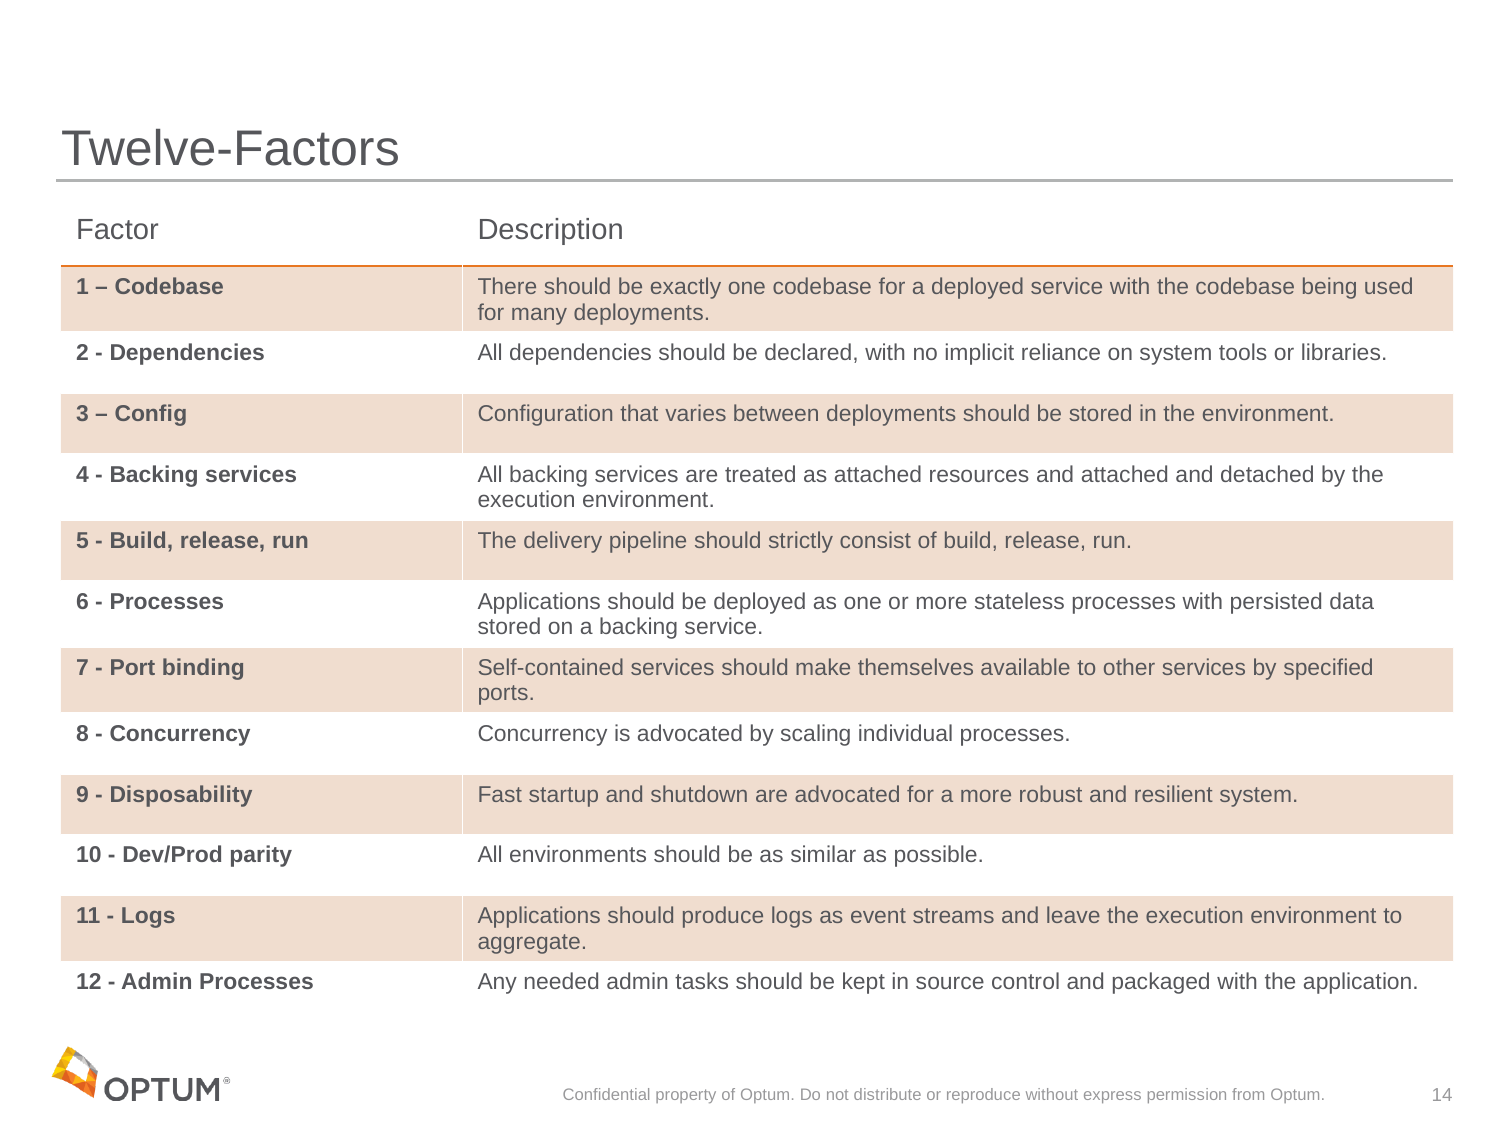

# Twelve-Factors
| Factor | Description |
| --- | --- |
| 1 – Codebase | There should be exactly one codebase for a deployed service with the codebase being used for many deployments. |
| 2 - Dependencies | All dependencies should be declared, with no implicit reliance on system tools or libraries. |
| 3 – Config | Configuration that varies between deployments should be stored in the environment. |
| 4 - Backing services | All backing services are treated as attached resources and attached and detached by the execution environment. |
| 5 - Build, release, run | The delivery pipeline should strictly consist of build, release, run. |
| 6 - Processes | Applications should be deployed as one or more stateless processes with persisted data stored on a backing service. |
| 7 - Port binding | Self-contained services should make themselves available to other services by specified ports. |
| 8 - Concurrency | Concurrency is advocated by scaling individual processes. |
| 9 - Disposability | Fast startup and shutdown are advocated for a more robust and resilient system. |
| 10 - Dev/Prod parity | All environments should be as similar as possible. |
| 11 - Logs | Applications should produce logs as event streams and leave the execution environment to aggregate. |
| 12 - Admin Processes | Any needed admin tasks should be kept in source control and packaged with the application. |
Confidential property of Optum. Do not distribute or reproduce without express permission from Optum.
14